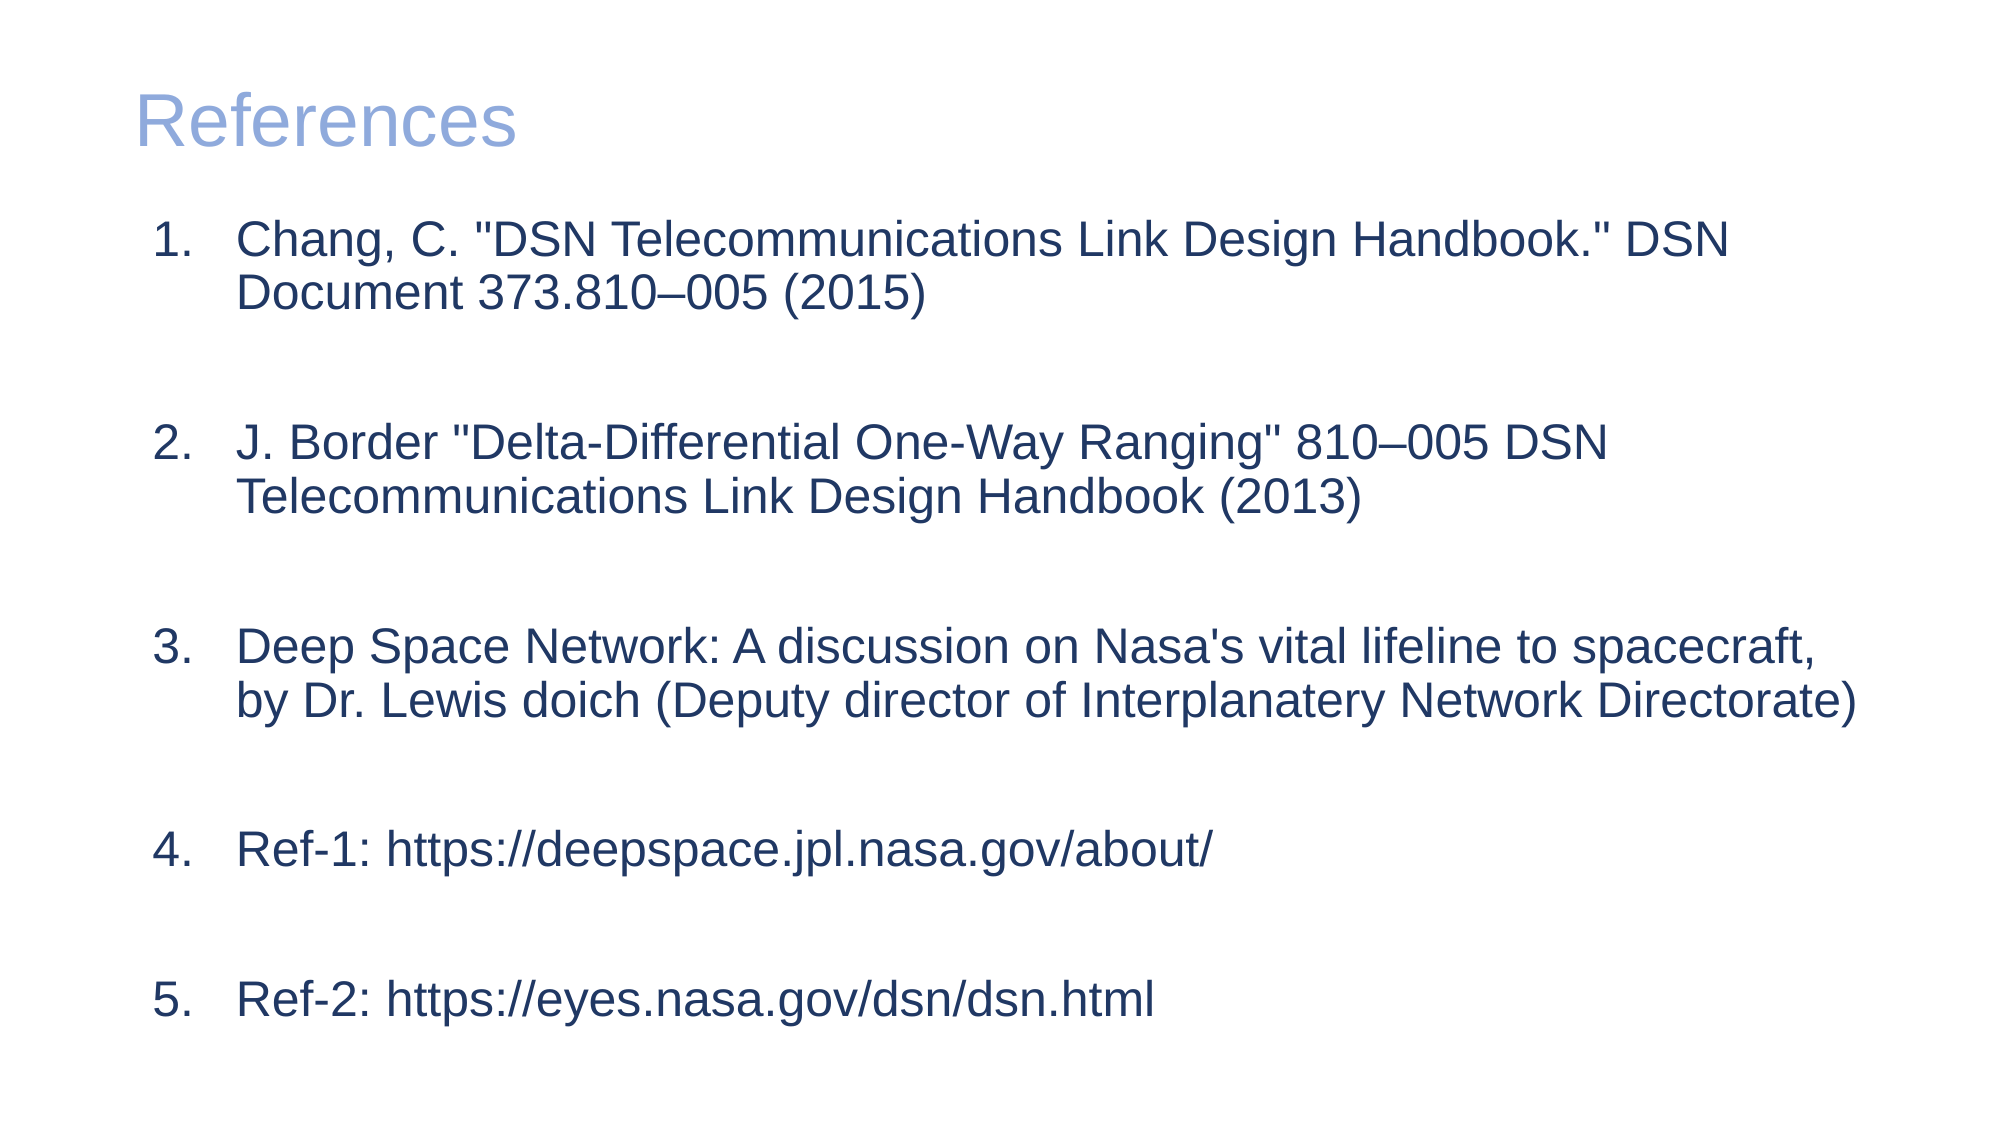

# References
Chang, C. "DSN Telecommunications Link Design Handbook." DSN Document 373.810–005 (2015)

J. Border "Delta-Differential One-Way Ranging" 810–005 DSN Telecommunications Link Design Handbook (2013)

Deep Space Network: A discussion on Nasa's vital lifeline to spacecraft, by Dr. Lewis doich (Deputy director of Interplanatery Network Directorate)

Ref-1: https://deepspace.jpl.nasa.gov/about/

Ref-2: https://eyes.nasa.gov/dsn/dsn.html